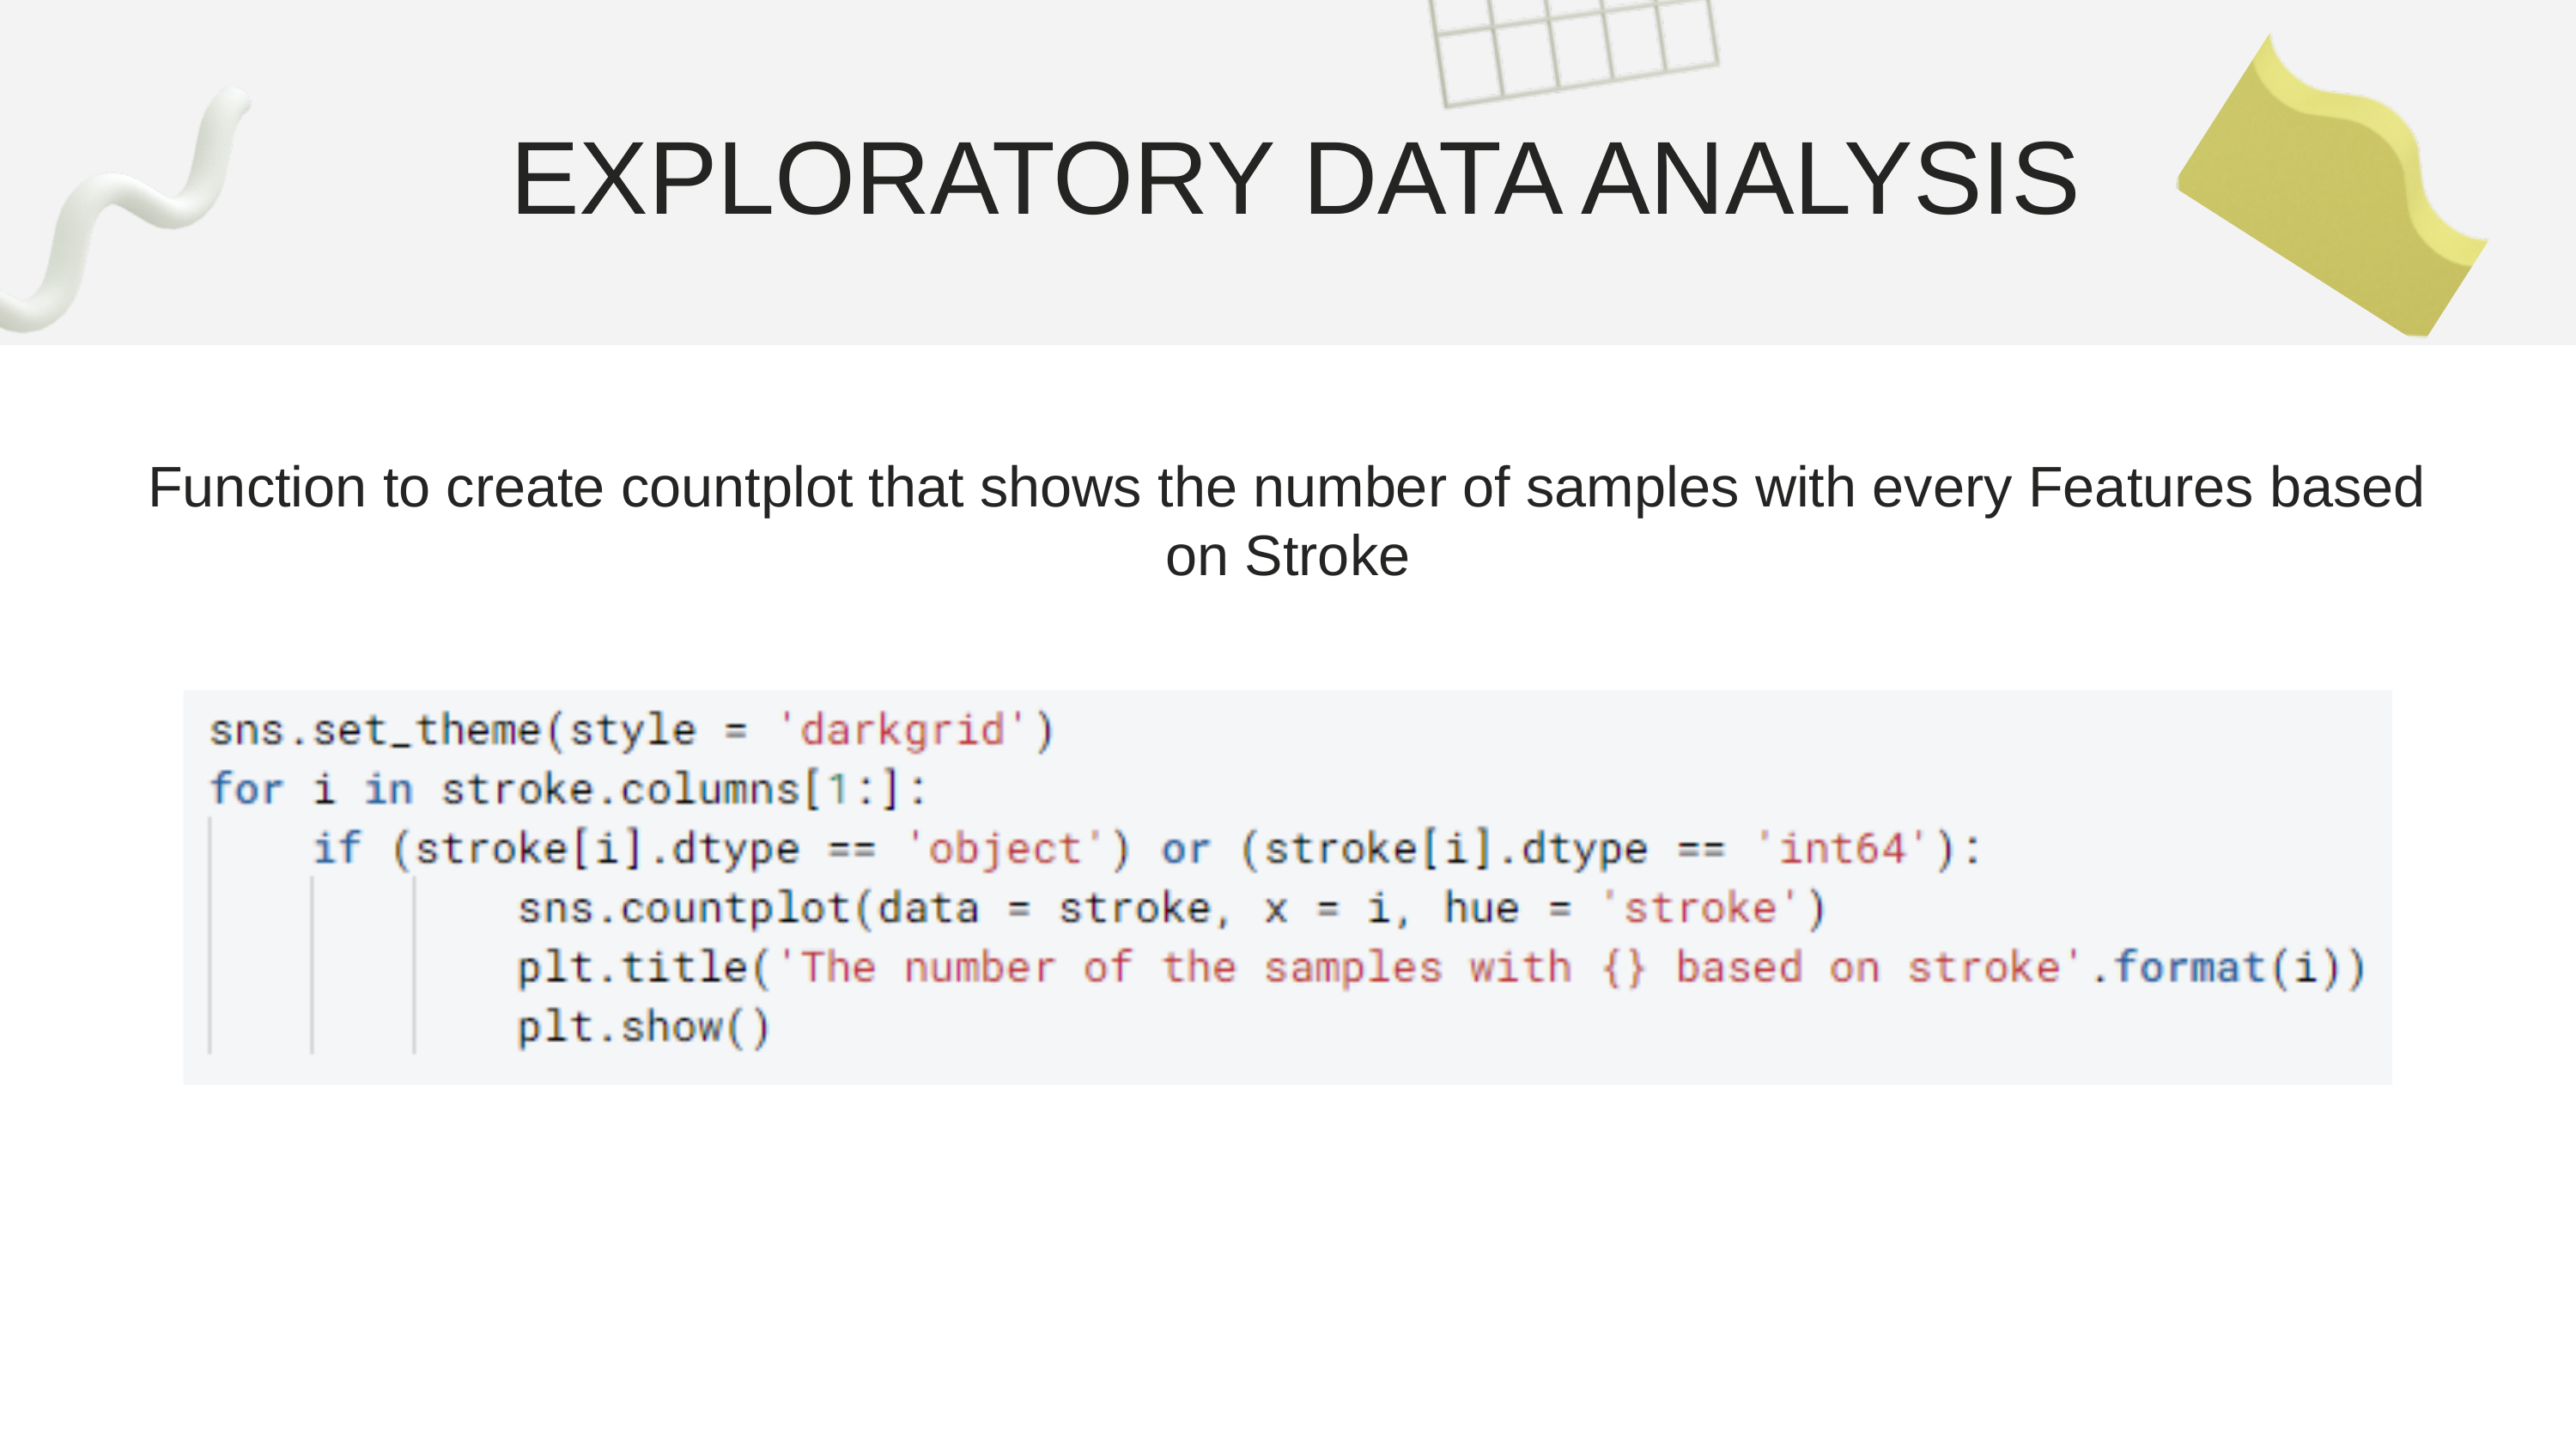

EXPLORATORY DATA ANALYSIS
Function to create countplot that shows the number of samples with every Features based on Stroke